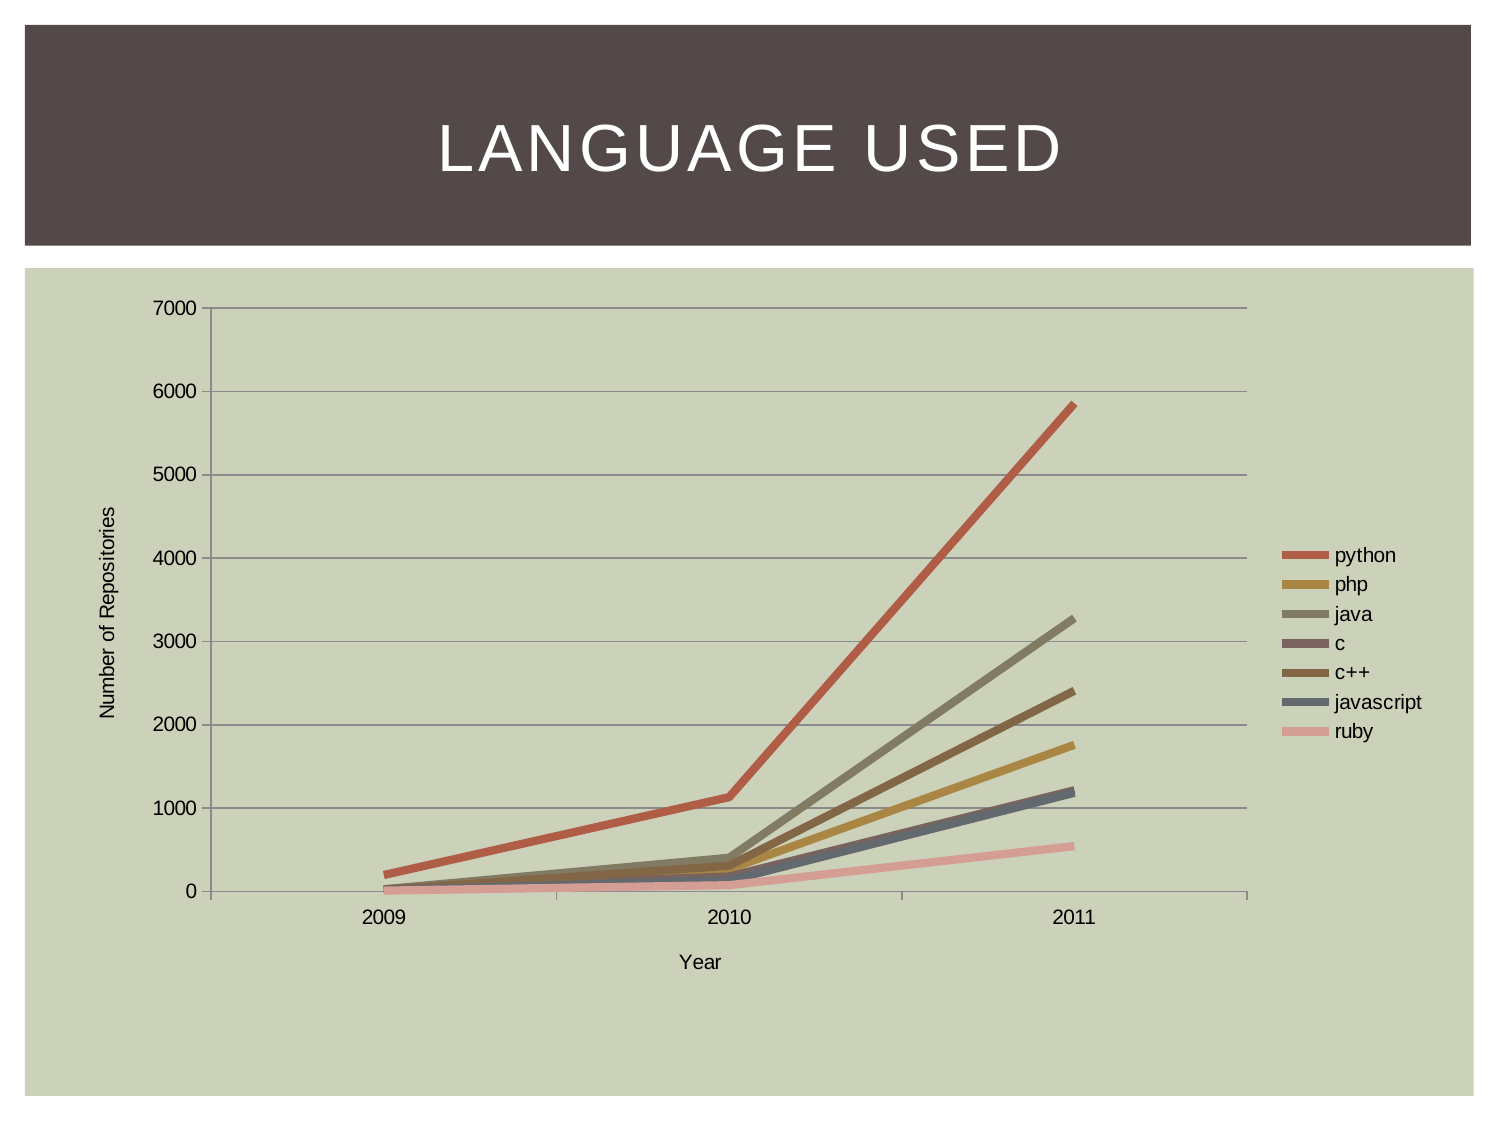

# Language used

### Chart

| Category | python | php | java | c | c++ | javascript | ruby |
|---|---|---|---|---|---|---|---|
| 2009.0 | 196.0 | 25.0 | 25.0 | 24.0 | 17.0 | 16.0 | 9.0 |
| 2010.0 | 1131.0 | 266.0 | 403.0 | 179.0 | 308.0 | 131.0 | 74.0 |
| 2011.0 | 5857.0 | 1759.0 | 3280.0 | 1214.0 | 2408.0 | 1183.0 | 543.0 |